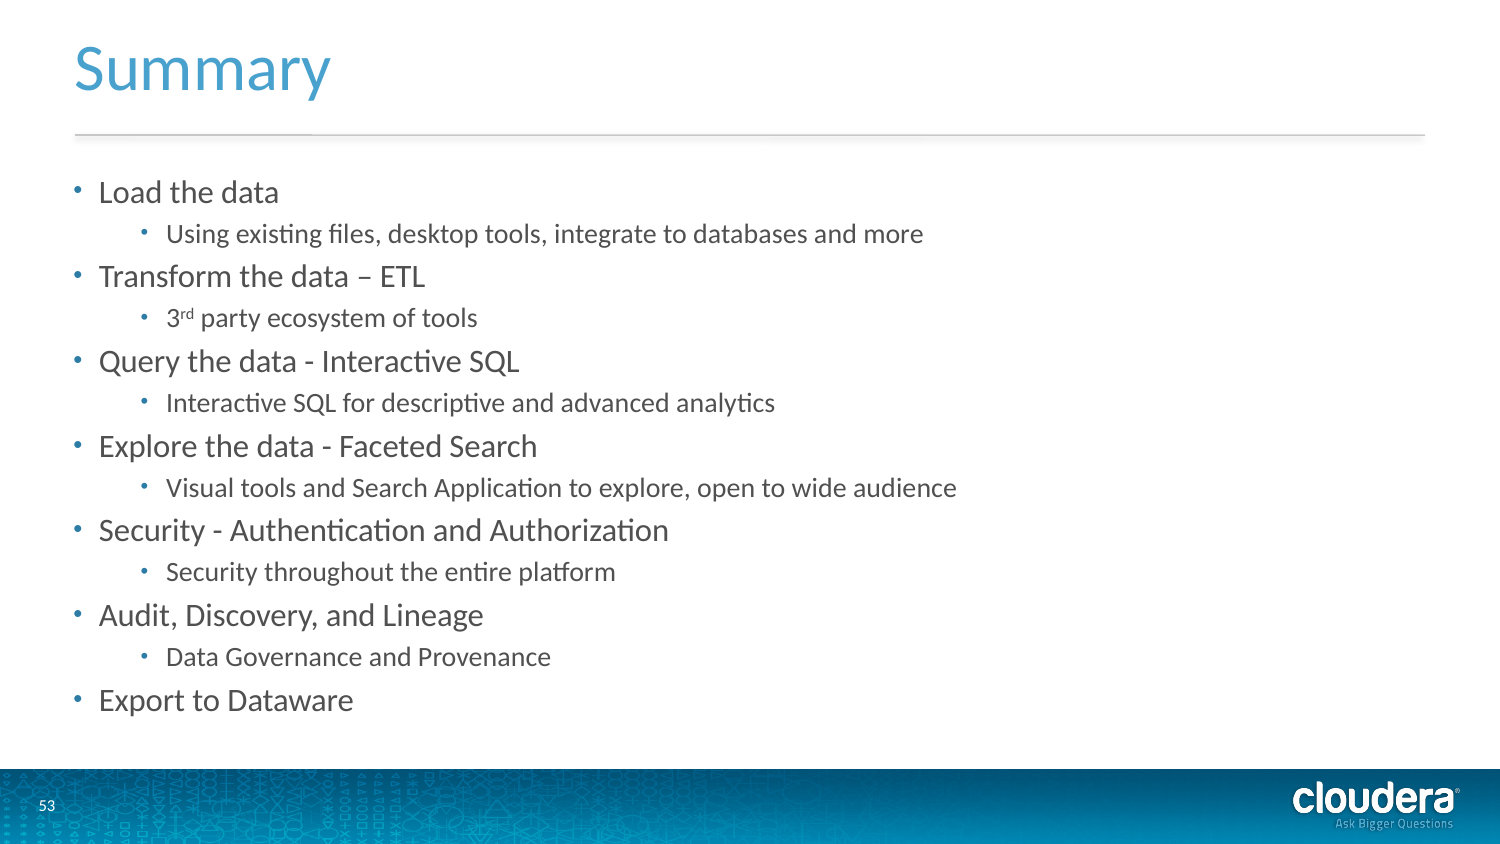

# Summary
Load the data
Using existing files, desktop tools, integrate to databases and more
Transform the data – ETL
3rd party ecosystem of tools
Query the data - Interactive SQL
Interactive SQL for descriptive and advanced analytics
Explore the data - Faceted Search
Visual tools and Search Application to explore, open to wide audience
Security - Authentication and Authorization
Security throughout the entire platform
Audit, Discovery, and Lineage
Data Governance and Provenance
Export to Dataware